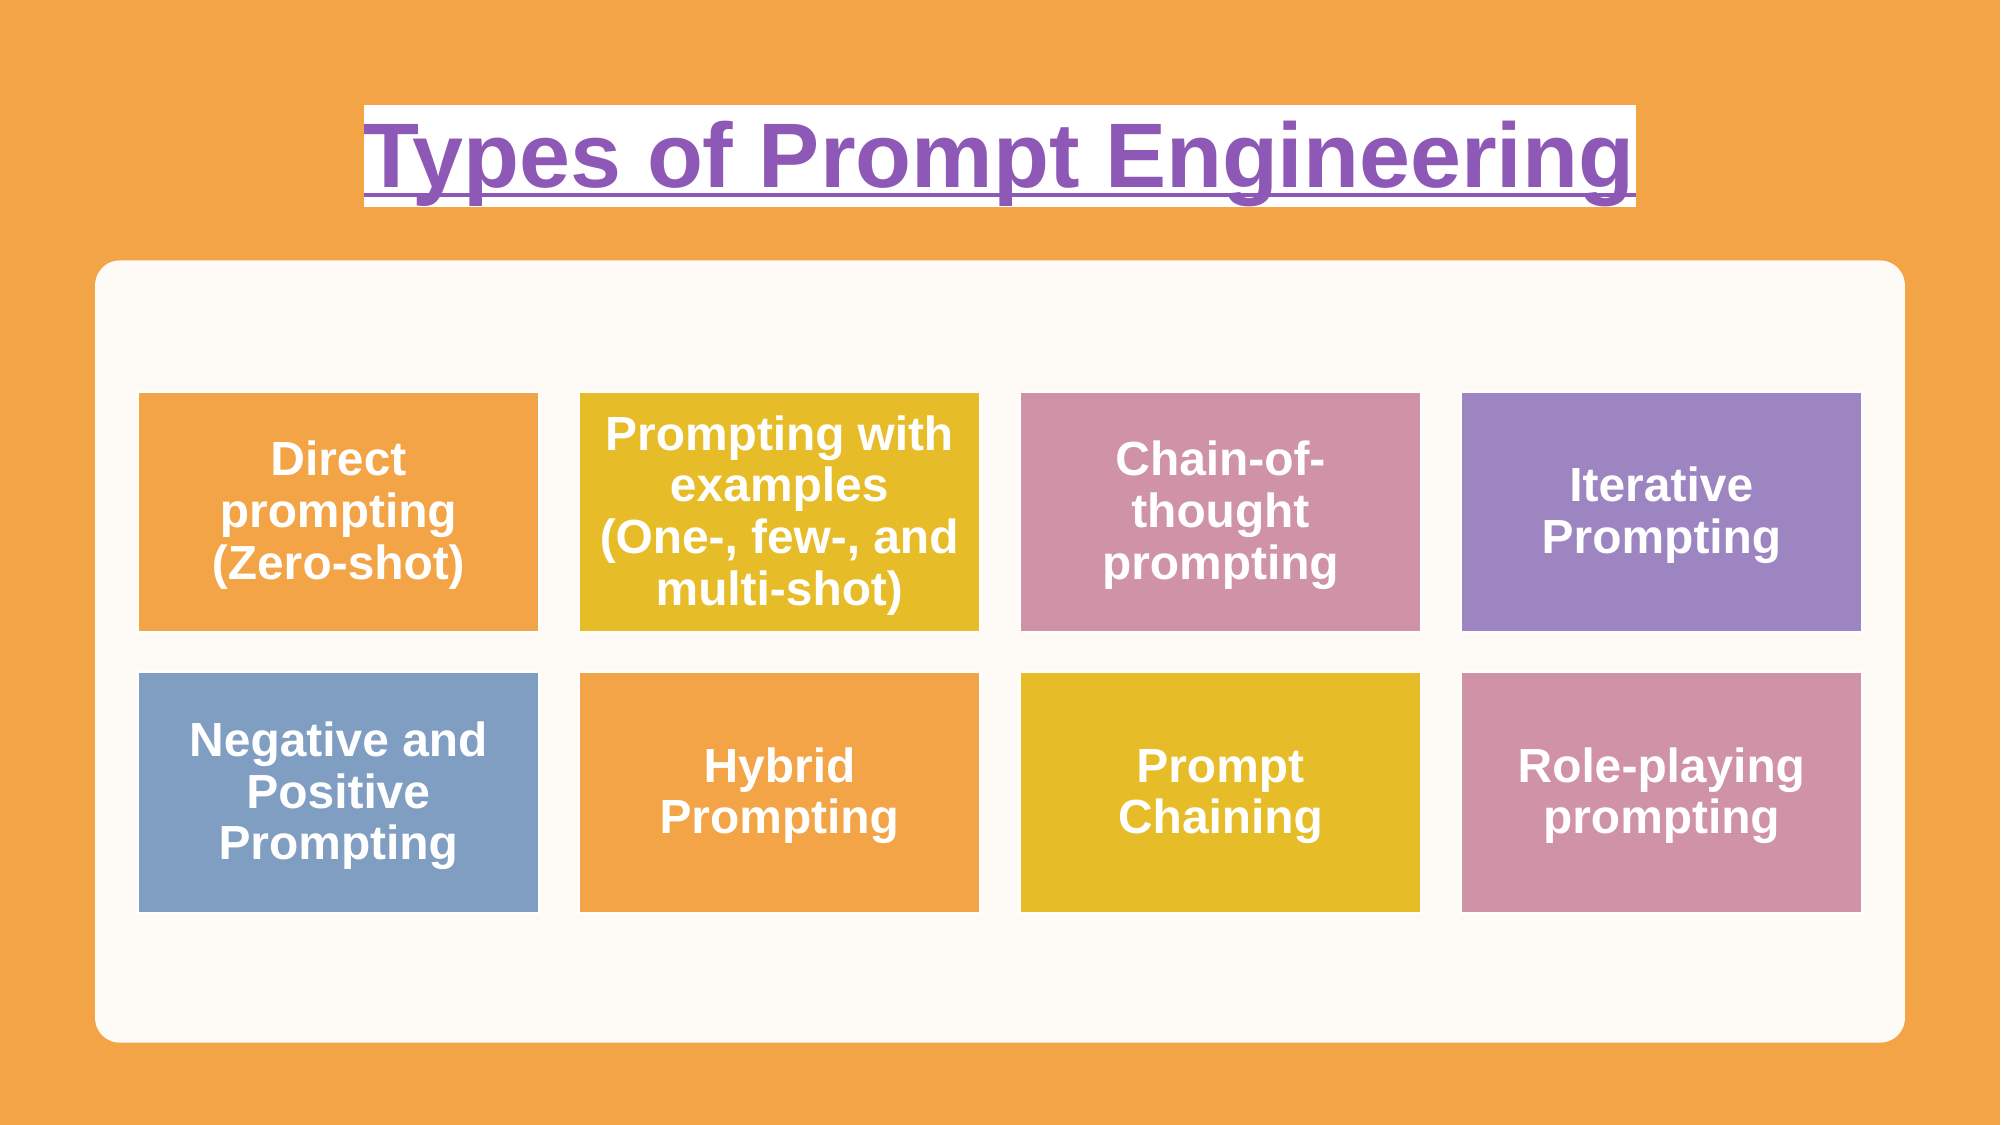

# Types of Prompt Engineering

Direct prompting (Zero-shot)
Prompting with examples (One-, few-, and multi-shot)
Chain-of-thought prompting
Iterative Prompting
Negative and Positive Prompting
Hybrid Prompting
Prompt Chaining
Role-playing prompting